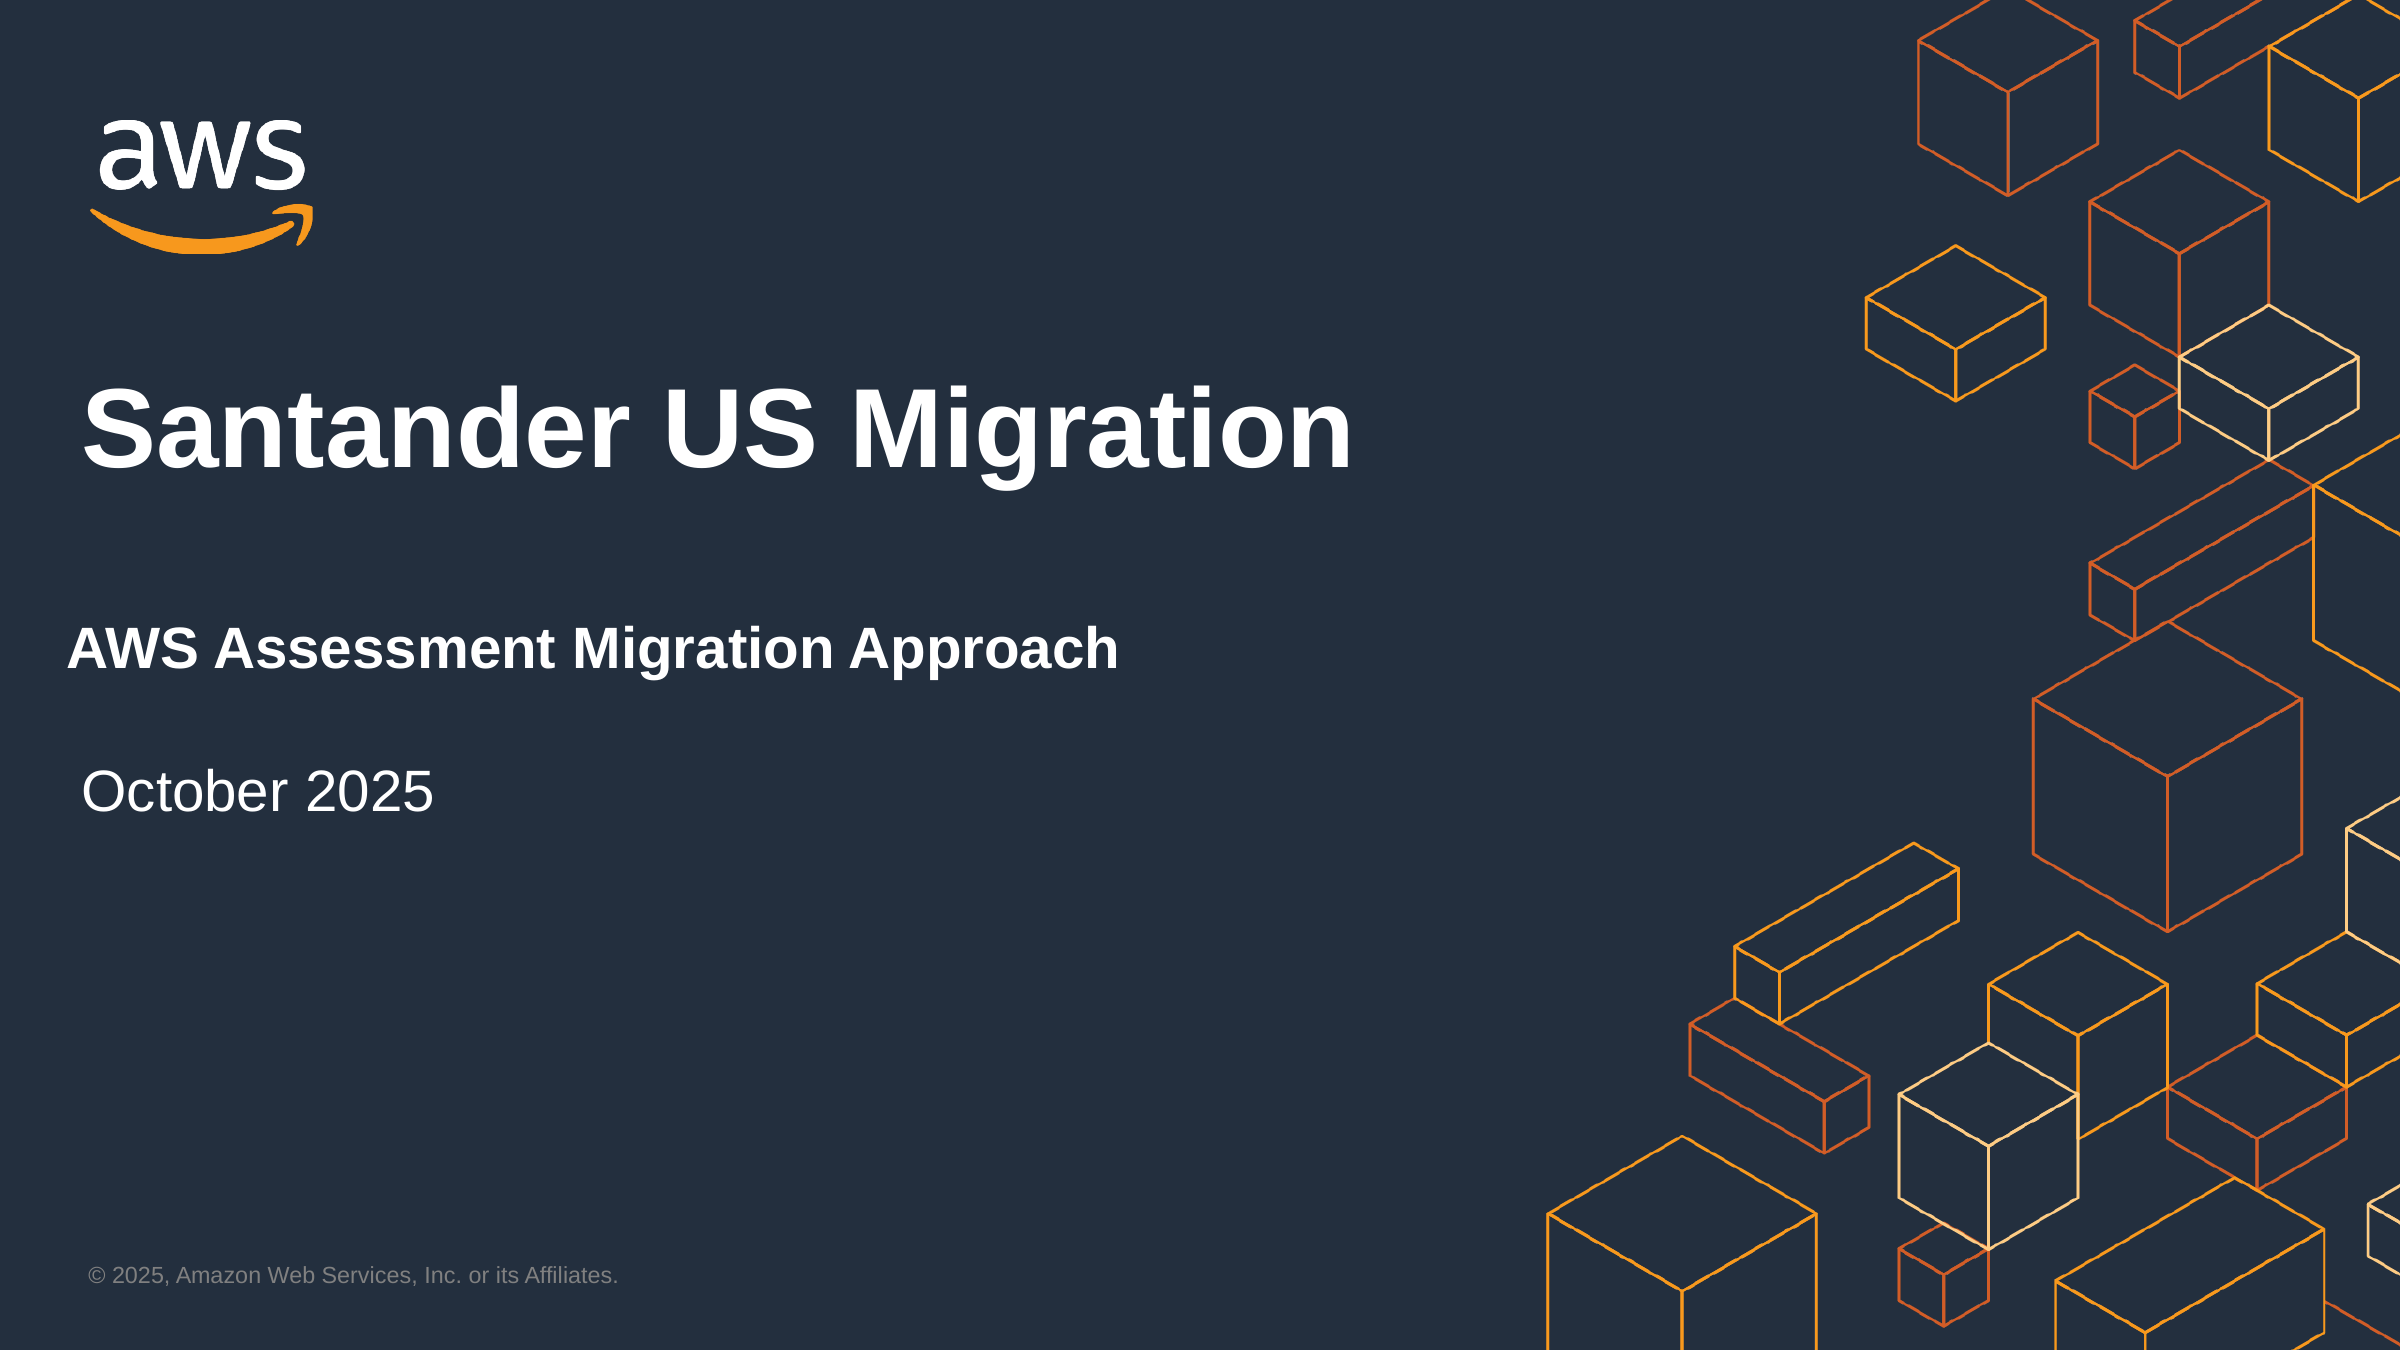

Santander US Migration
AWS Assessment Migration Approach
October 2025